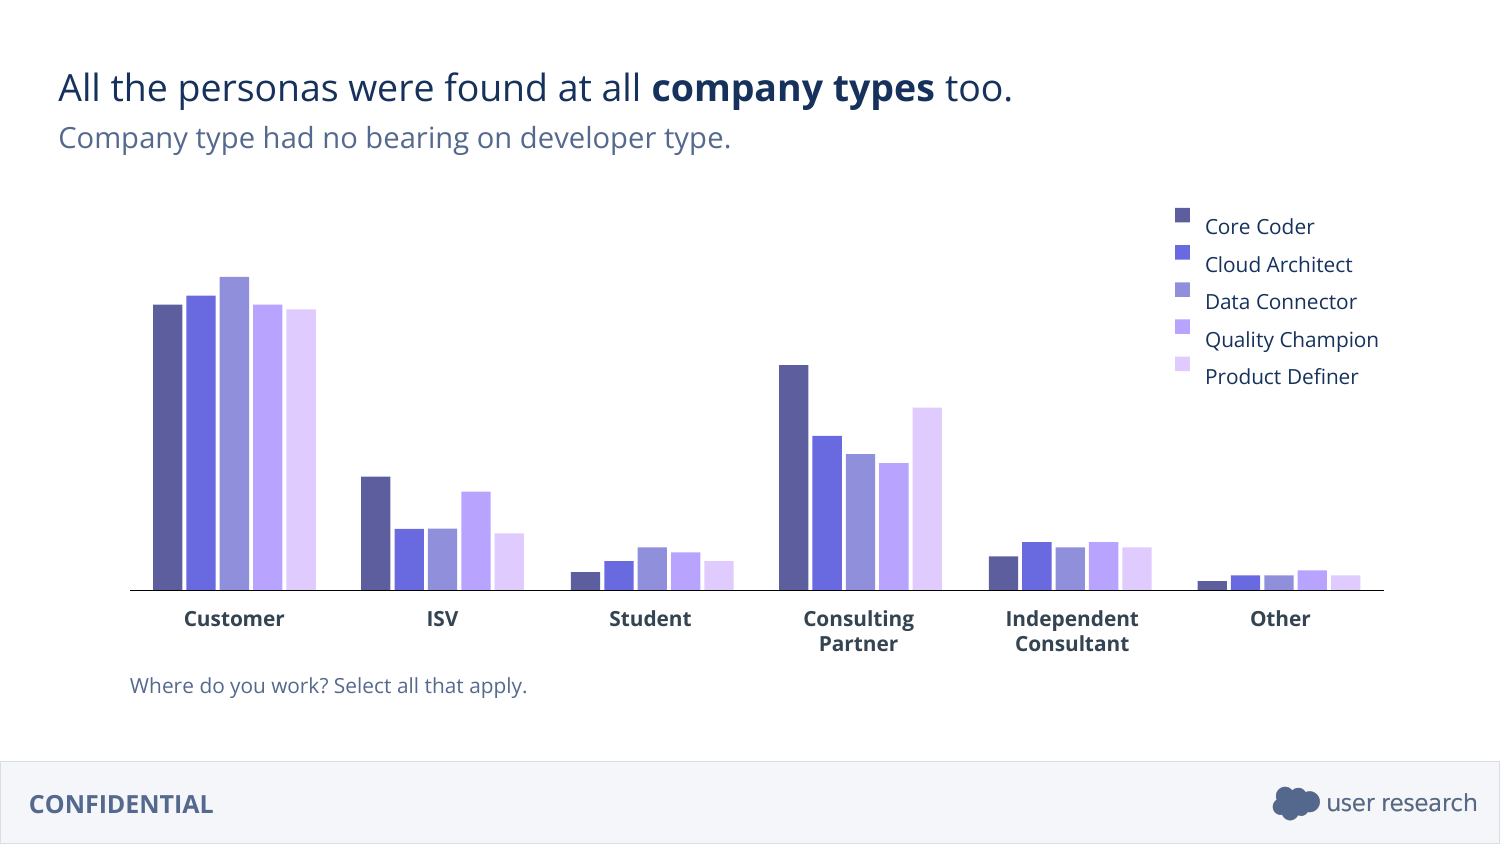

All the personas were found at all company types too.
Company type had no bearing on developer type.
Core Coder
Cloud Architect
Data Connector
Quality Champion
Product Definer

Customer
ISV
Student
Consulting
Partner
Independent Consultant
Other
Where do you work? Select all that apply.